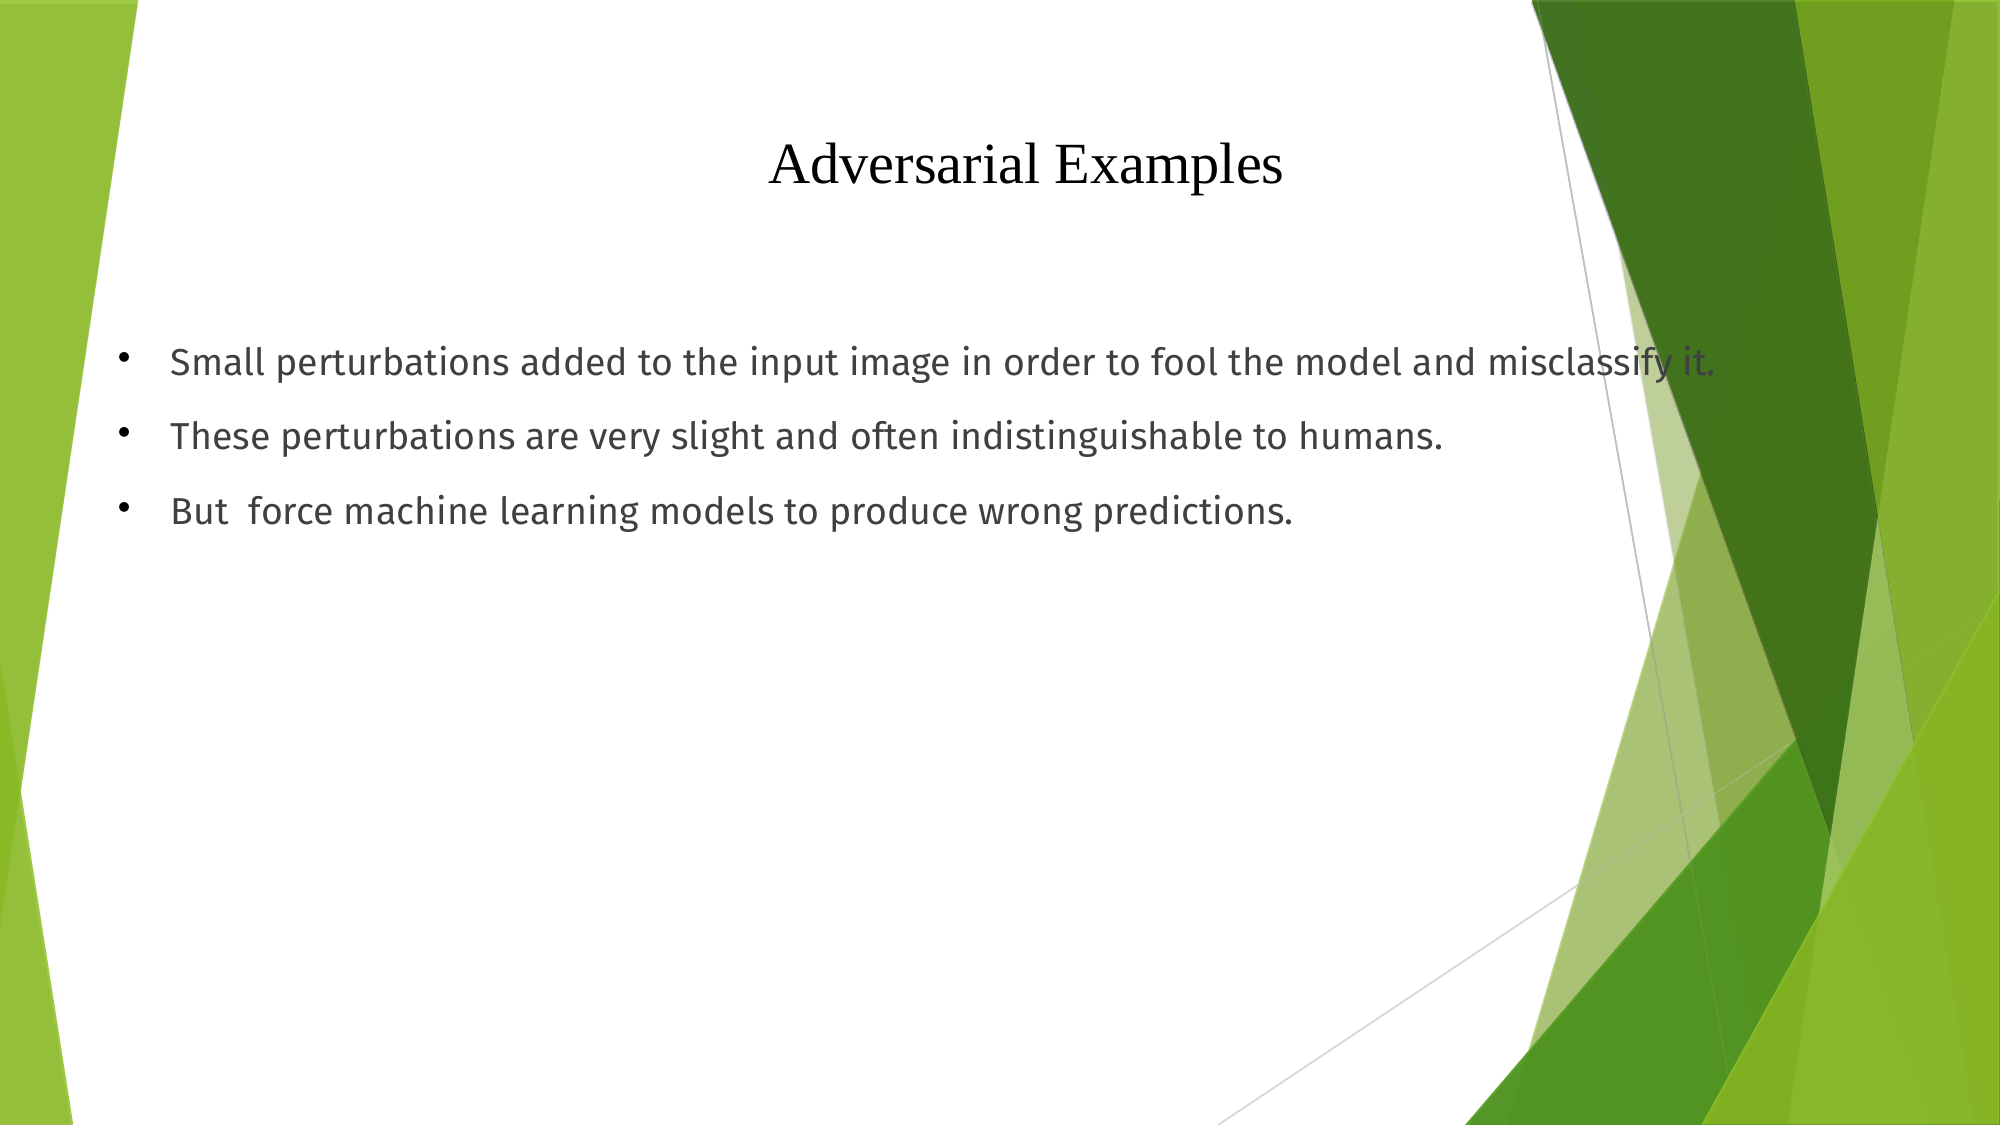

Adversarial Examples

Small perturbations added to the input image in order to fool the model and misclassify it.
These perturbations are very slight and often indistinguishable to humans.
But  force machine learning models to produce wrong predictions.